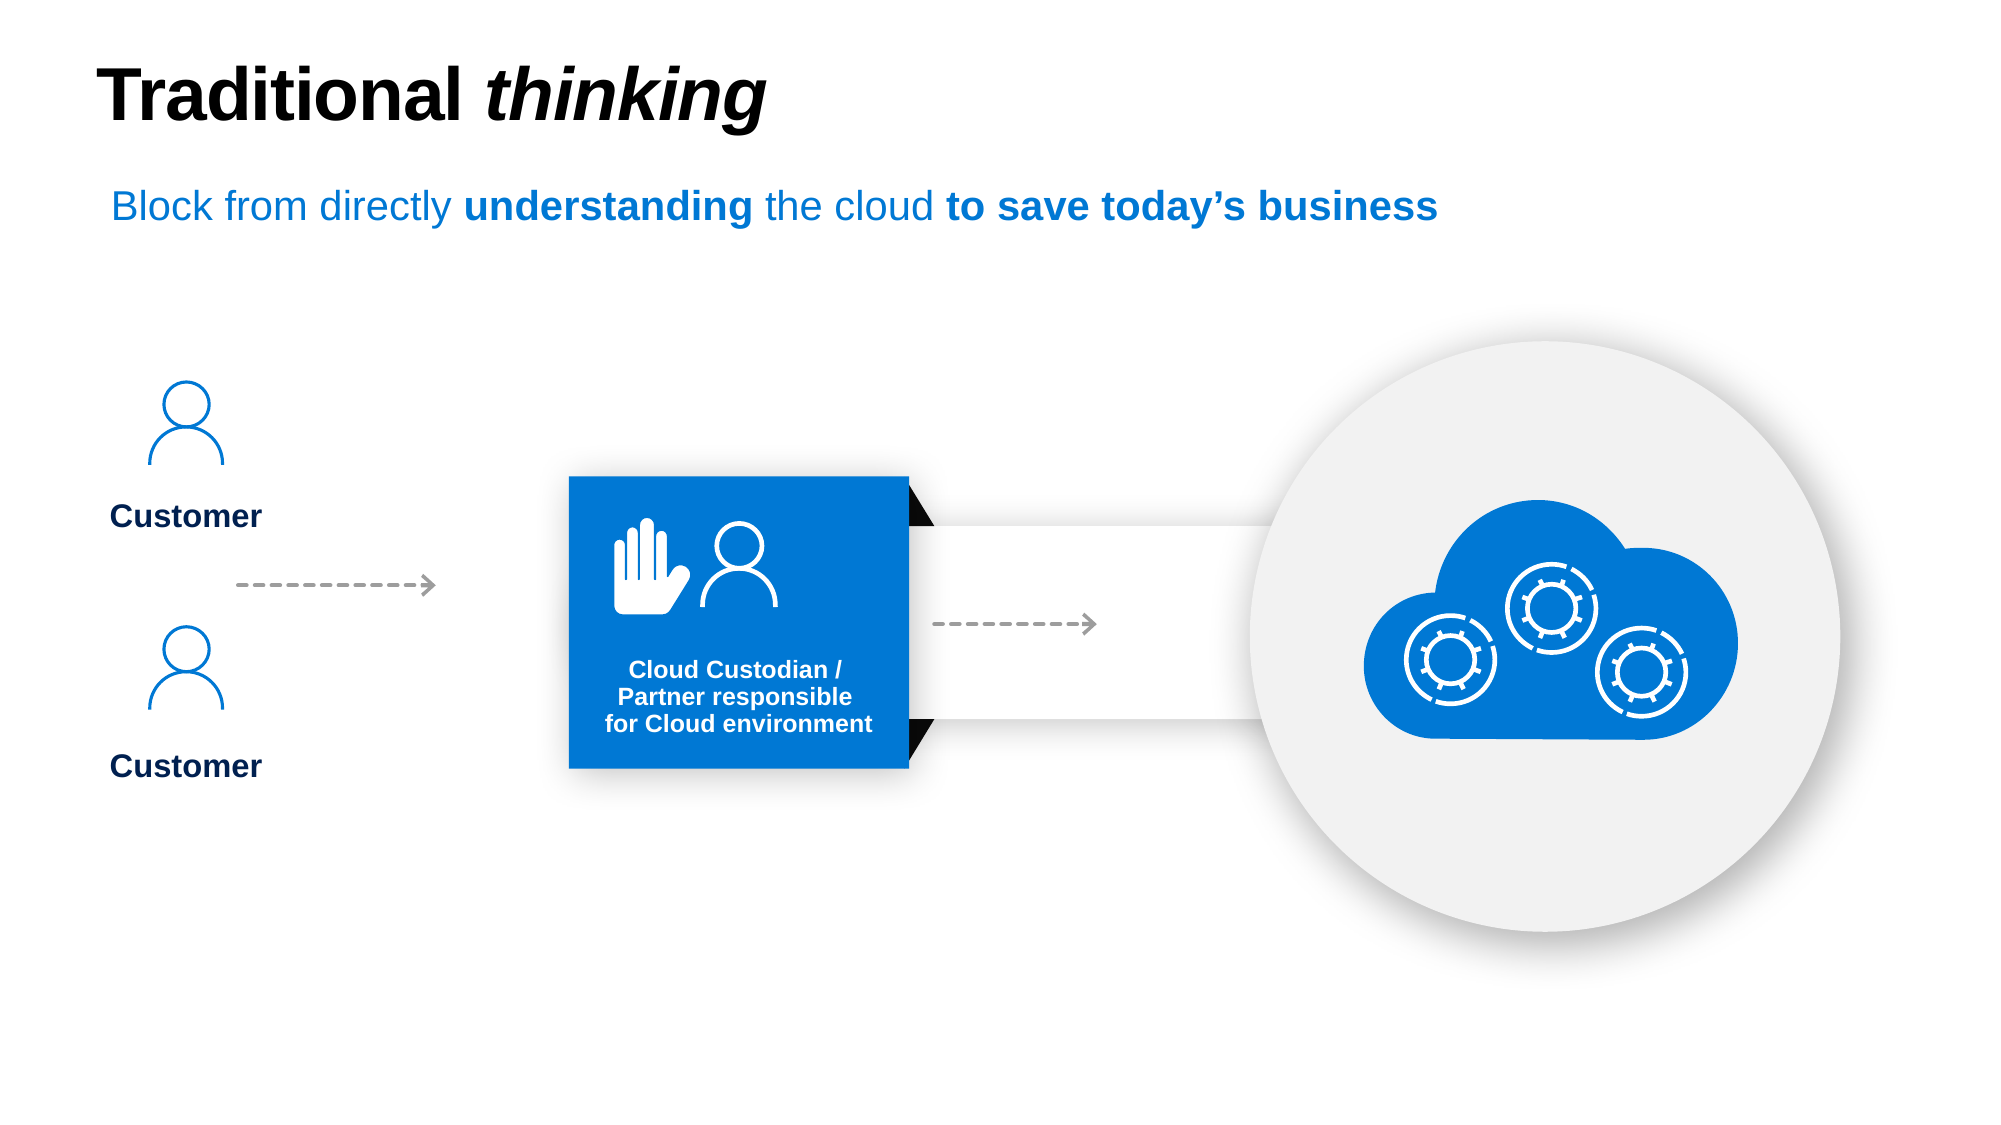

# Traditional thinking
Block from directly understanding the cloud to save today’s business

Customer

Cloud Custodian /
Partner responsible
for Cloud environment
Customer